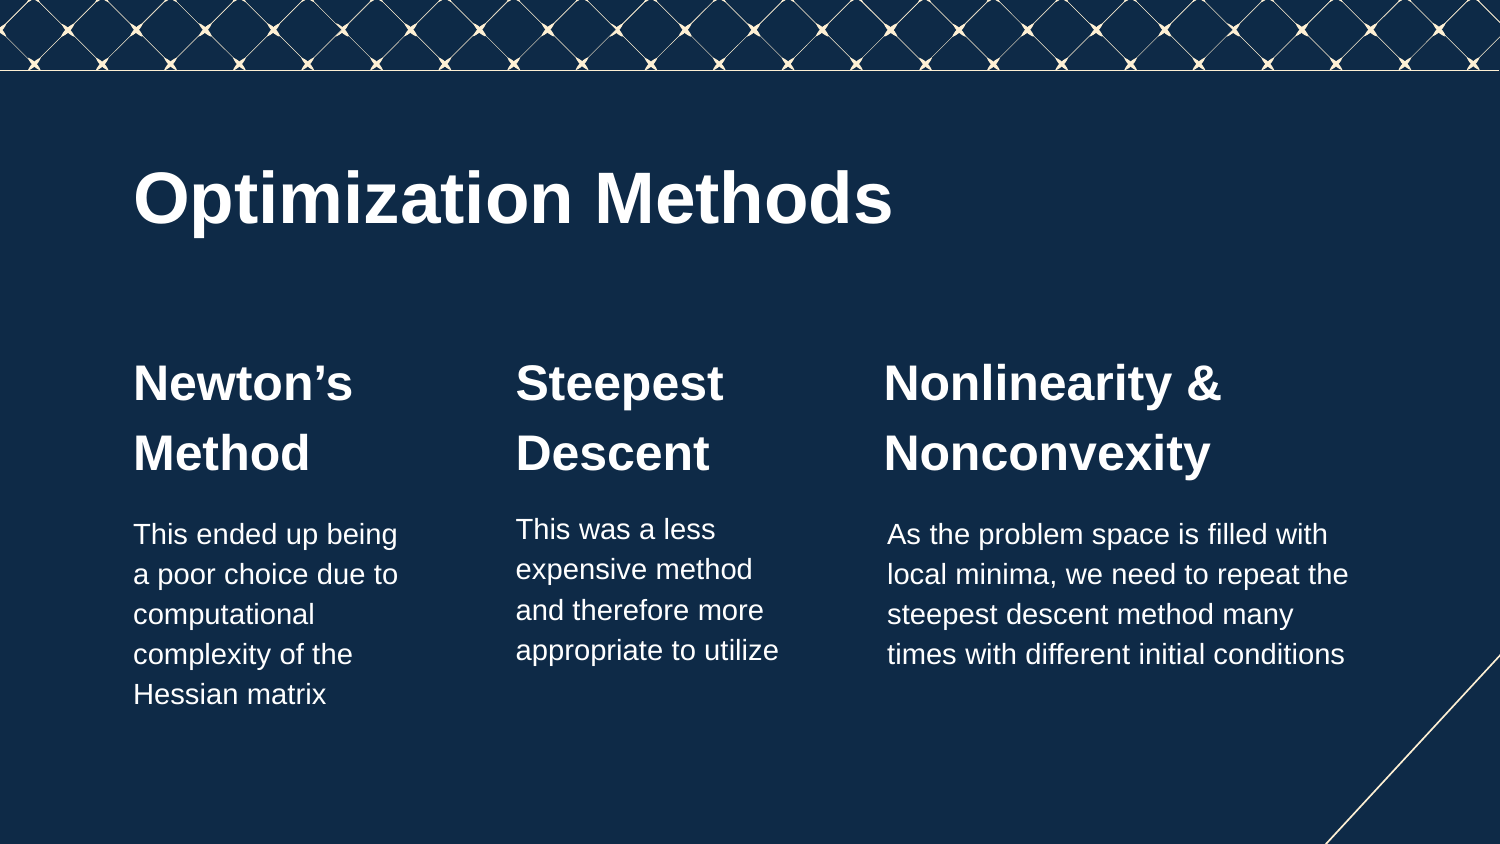

# Optimization Methods
Newton’s Method
Steepest Descent
Nonlinearity & Nonconvexity
This was a less expensive method and therefore more appropriate to utilize
This ended up being a poor choice due to computational complexity of the Hessian matrix
As the problem space is filled with local minima, we need to repeat the steepest descent method many times with different initial conditions